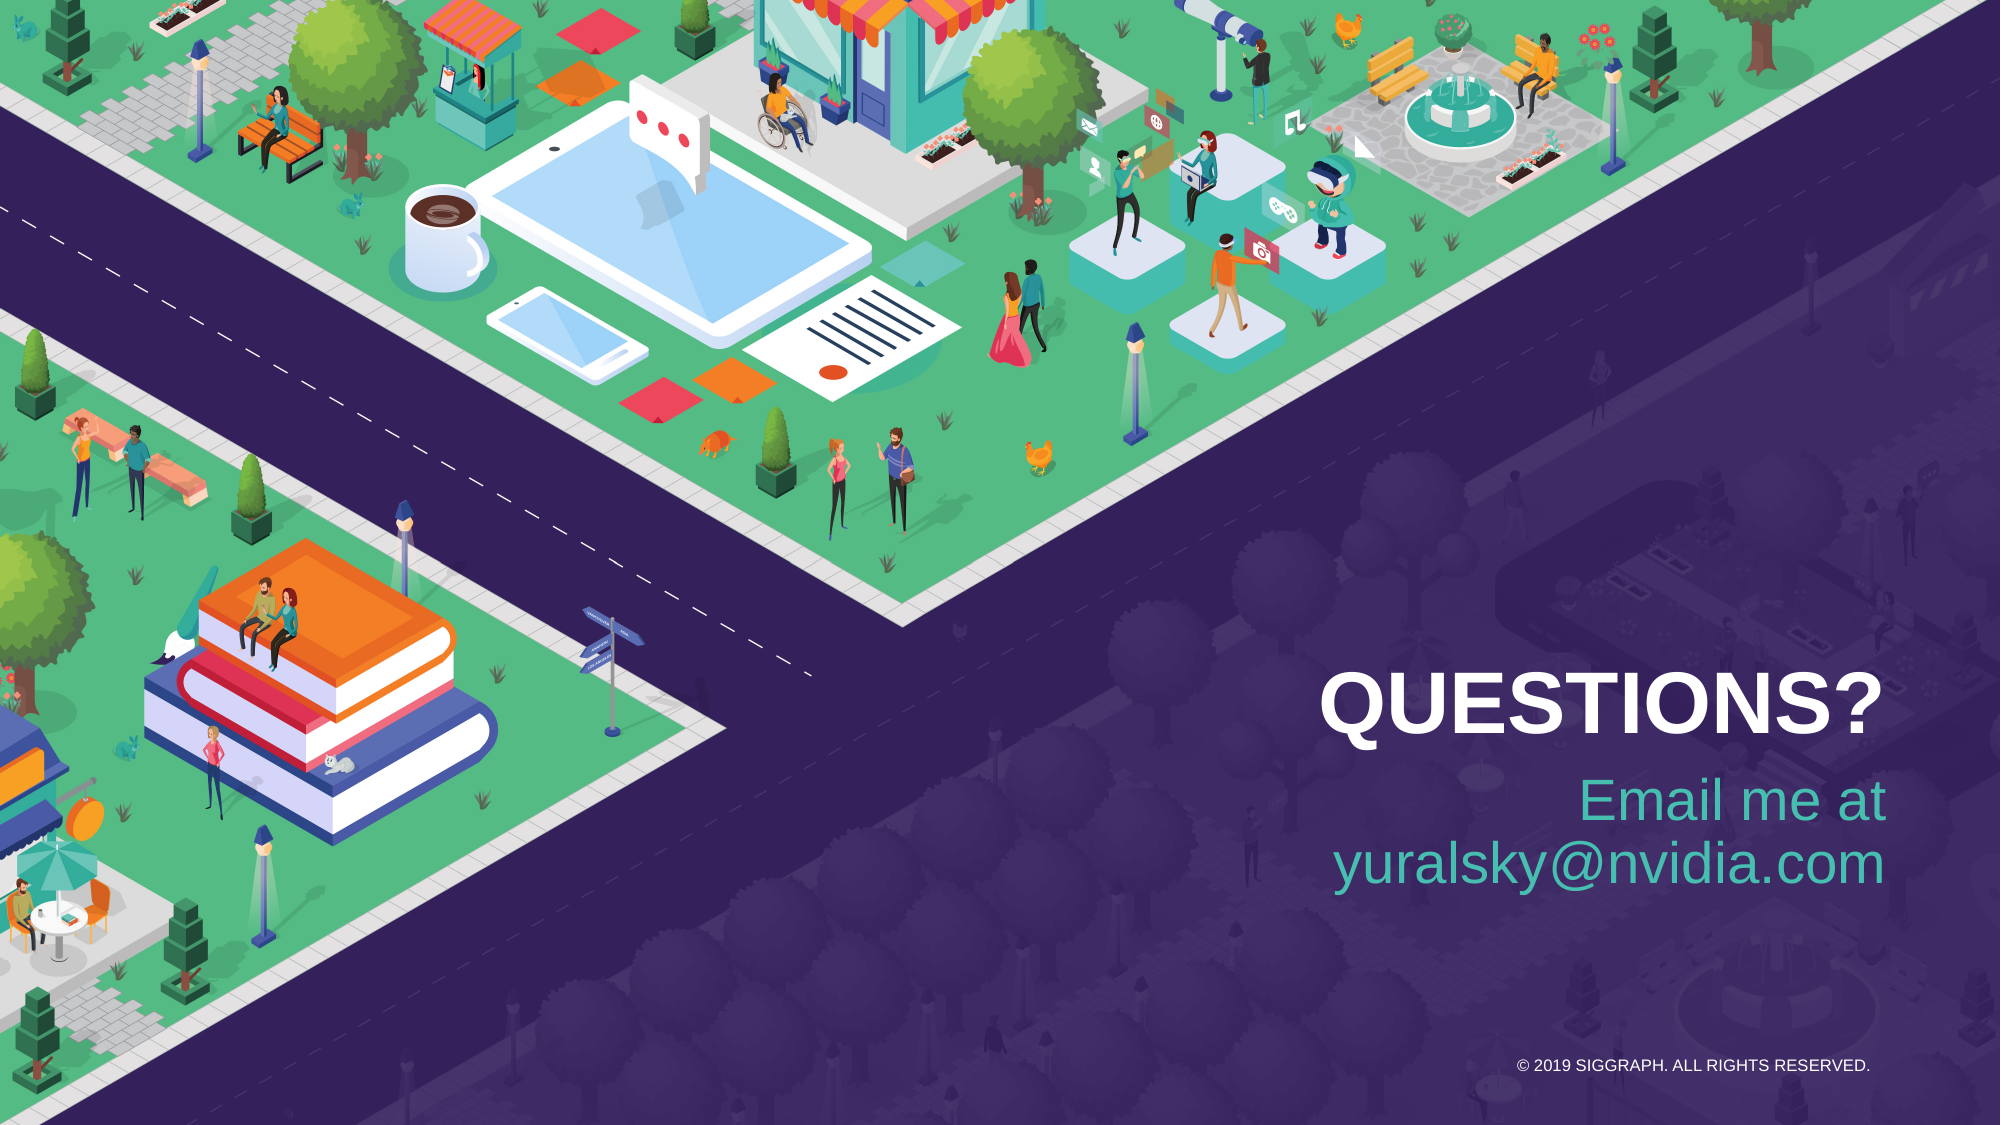

Questions?
Email me at yuralsky@nvidia.com
© 2019 SIGGRAPH. ALL RIGHTS RESERVED.